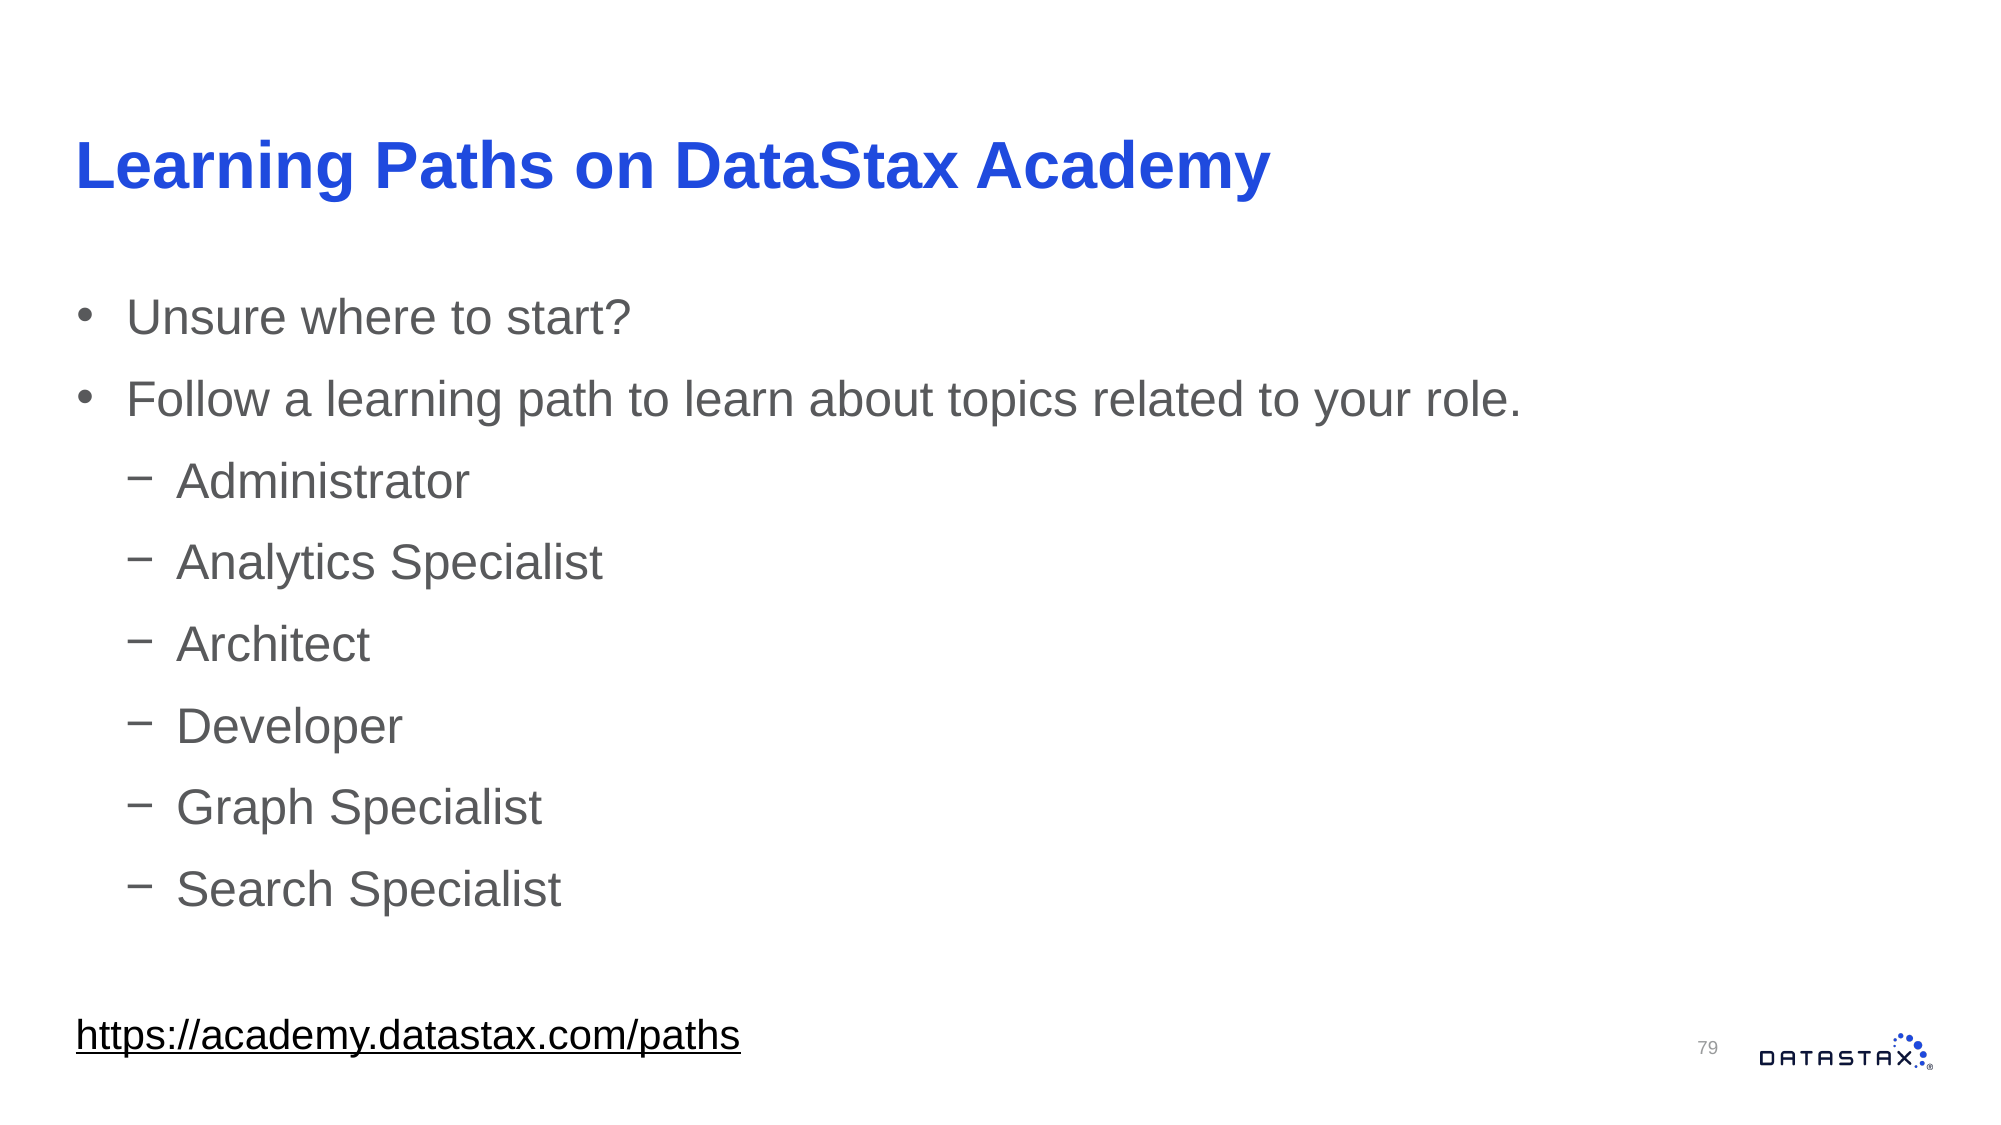

# Learning Paths on DataStax Academy
Unsure where to start?
Follow a learning path to learn about topics related to your role.
Administrator
Analytics Specialist
Architect
Developer
Graph Specialist
Search Specialist

https://academy.datastax.com/paths
79